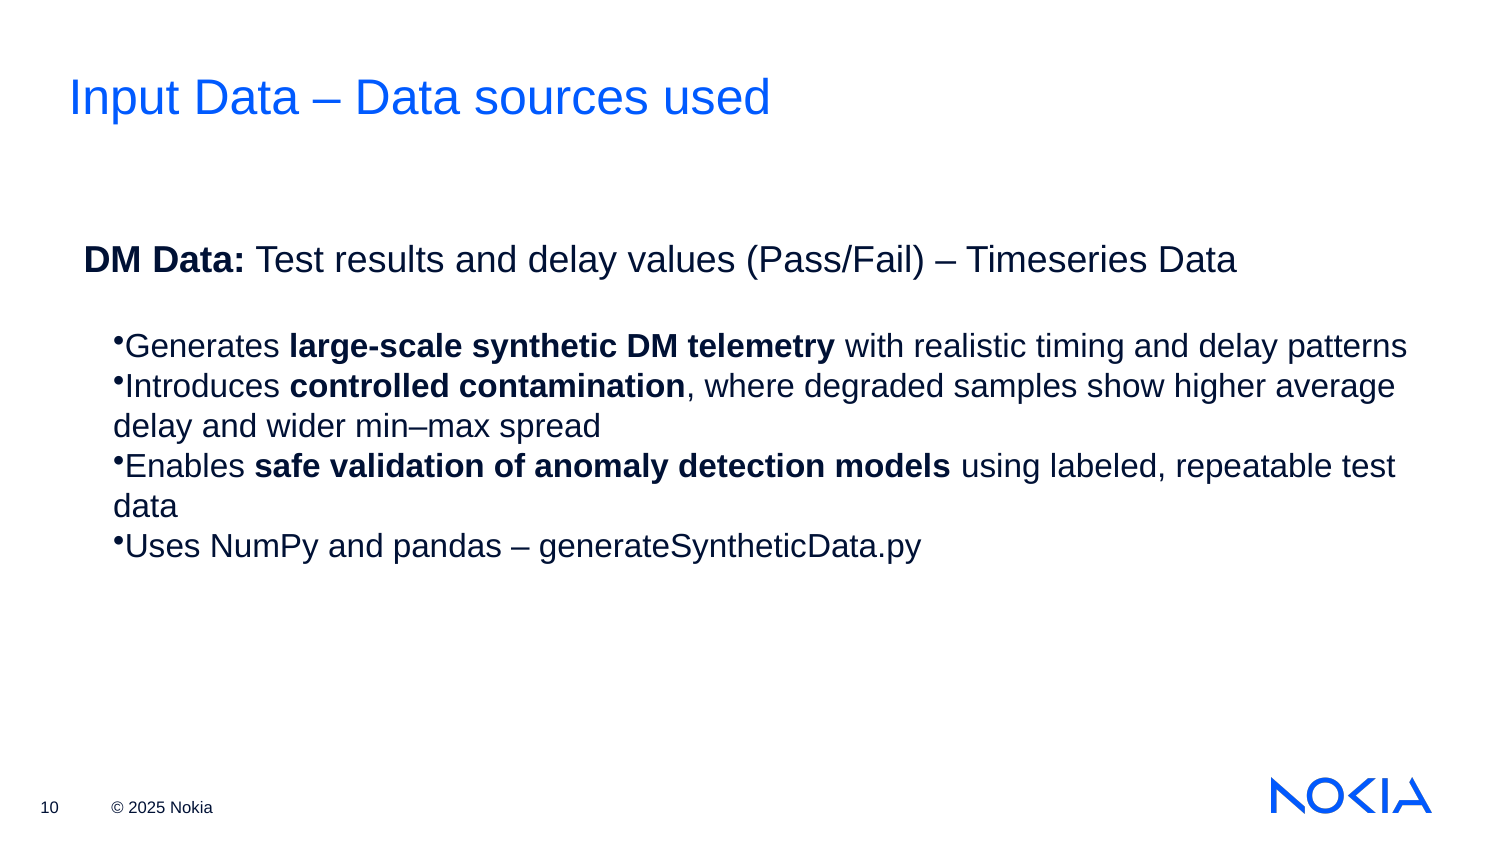

# Input Data – Data sources used

DM Data: Test results and delay values (Pass/Fail) – Timeseries Data

Generates large-scale synthetic DM telemetry with realistic timing and delay patterns
Introduces controlled contamination, where degraded samples show higher average delay and wider min–max spread
Enables safe validation of anomaly detection models using labeled, repeatable test data
Uses NumPy and pandas – generateSyntheticData.py